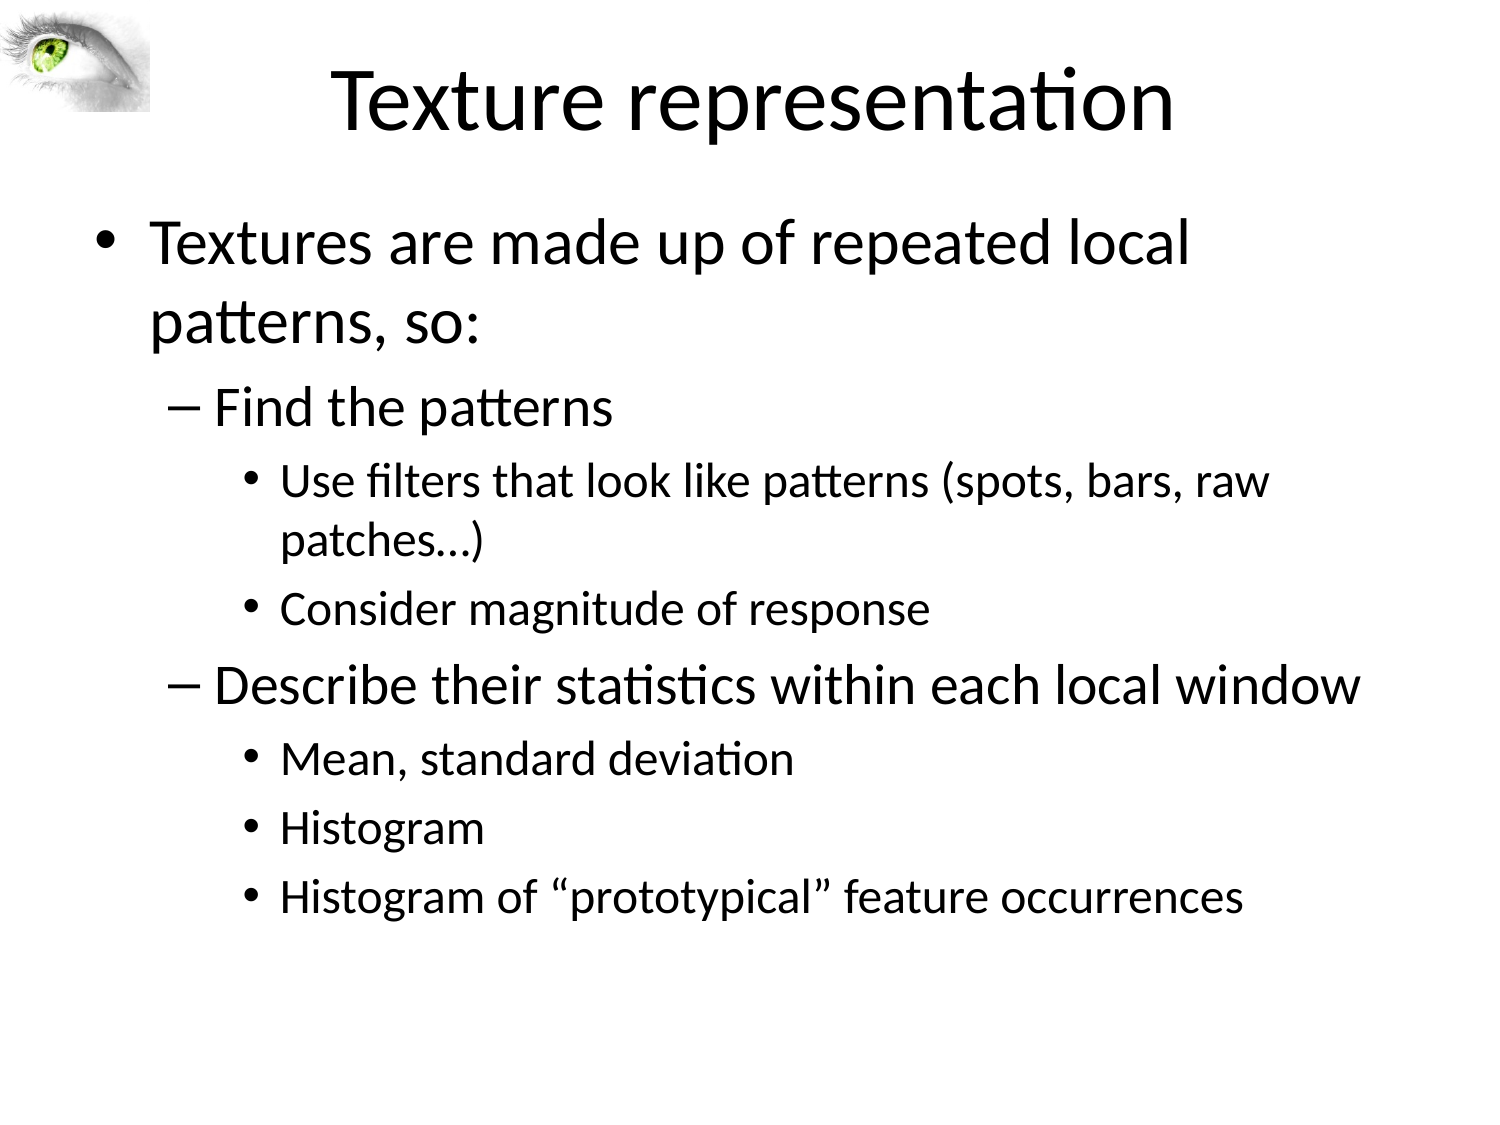

# Texture representation
Textures are made up of repeated local patterns, so:
Find the patterns
Use filters that look like patterns (spots, bars, raw patches…)
Consider magnitude of response
Describe their statistics within each local window
Mean, standard deviation
Histogram
Histogram of “prototypical” feature occurrences